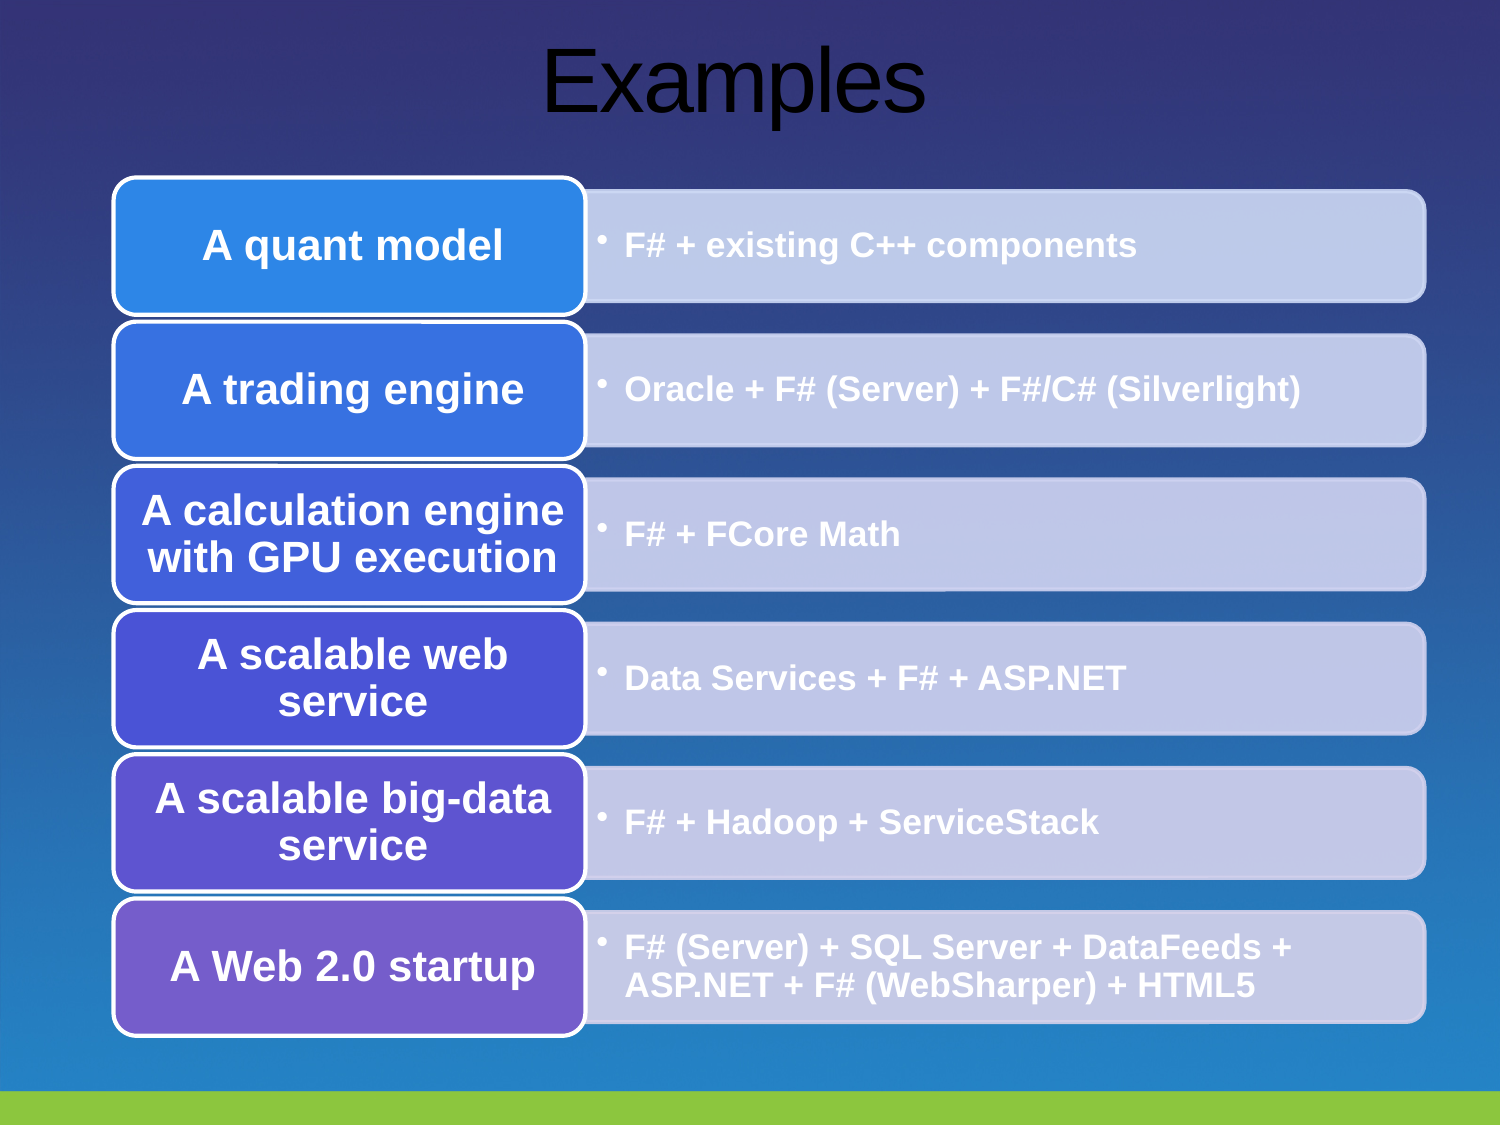

# Examples
F# + existing C++ components
A quant model
Oracle + F# (Server) + F#/C# (Silverlight)
A trading engine
F# + FCore Math
A calculation engine with GPU execution
Data Services + F# + ASP.NET
A scalable web service
F# + Hadoop + ServiceStack
A scalable big-data service
F# (Server) + SQL Server + DataFeeds + ASP.NET + F# (WebSharper) + HTML5
A Web 2.0 startup